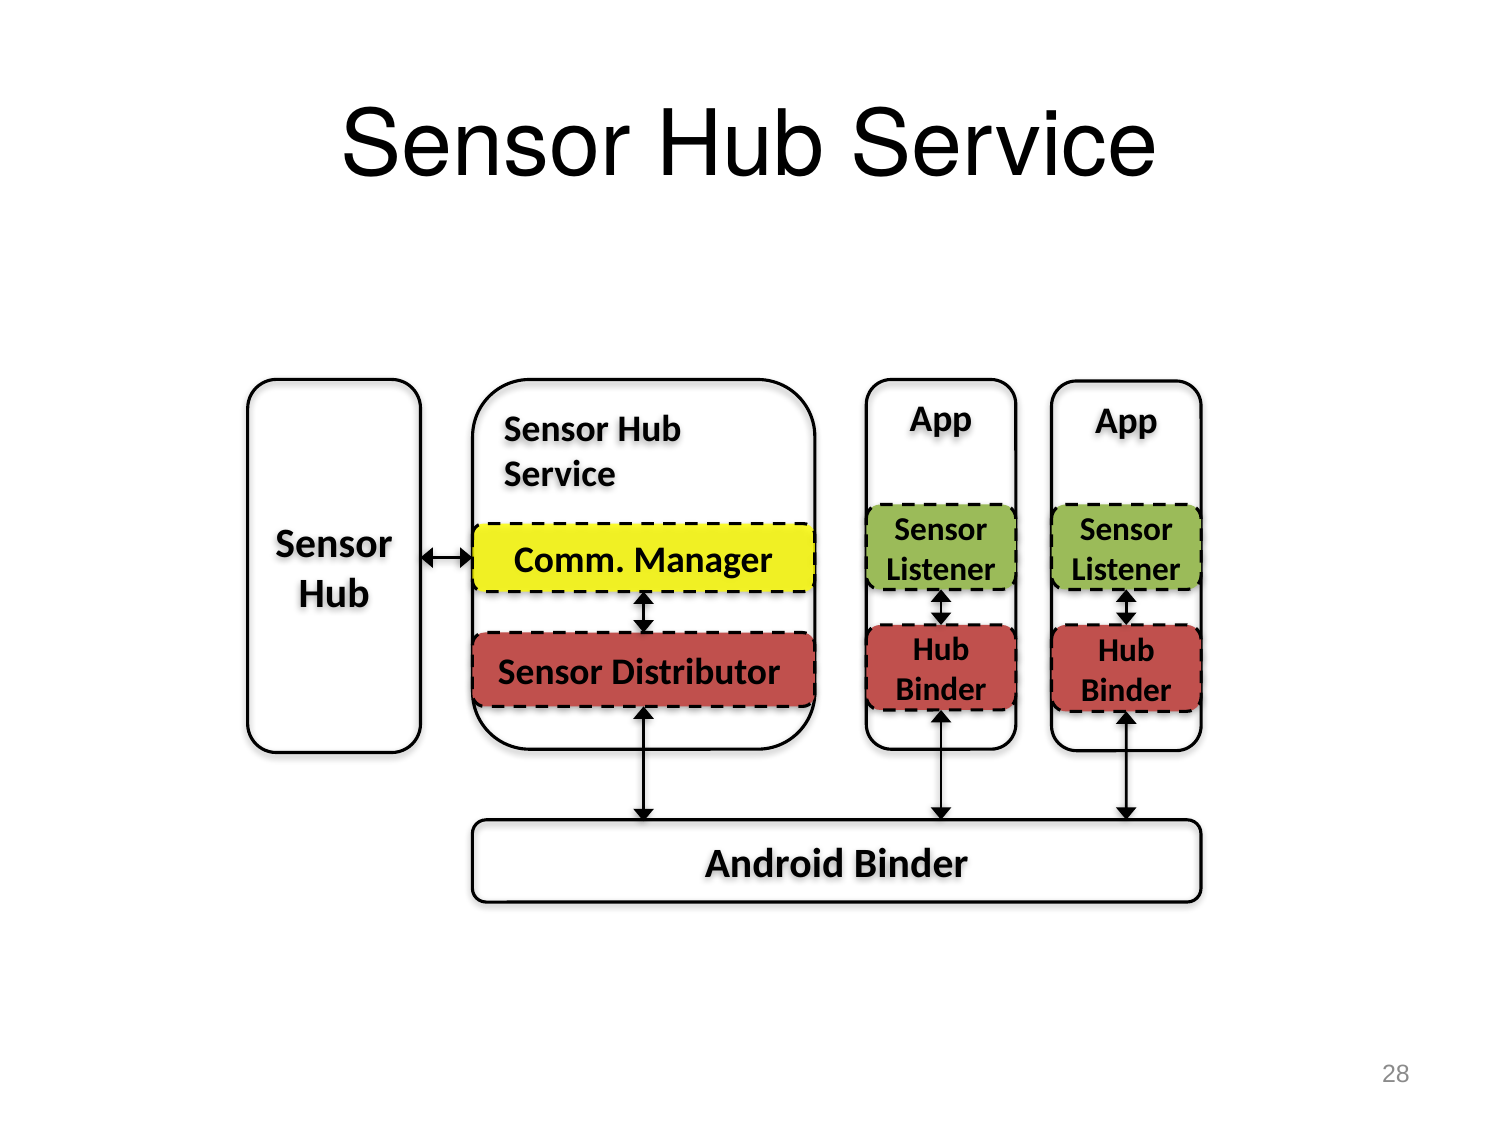

# Sensor Hub Service
Sensor Hub
Sensor Hub Service
App
Hub Binder
Sensor Listener
App
Hub Binder
Sensor Listener
Comm. Manager
Sensor Distributor
Android Binder
28